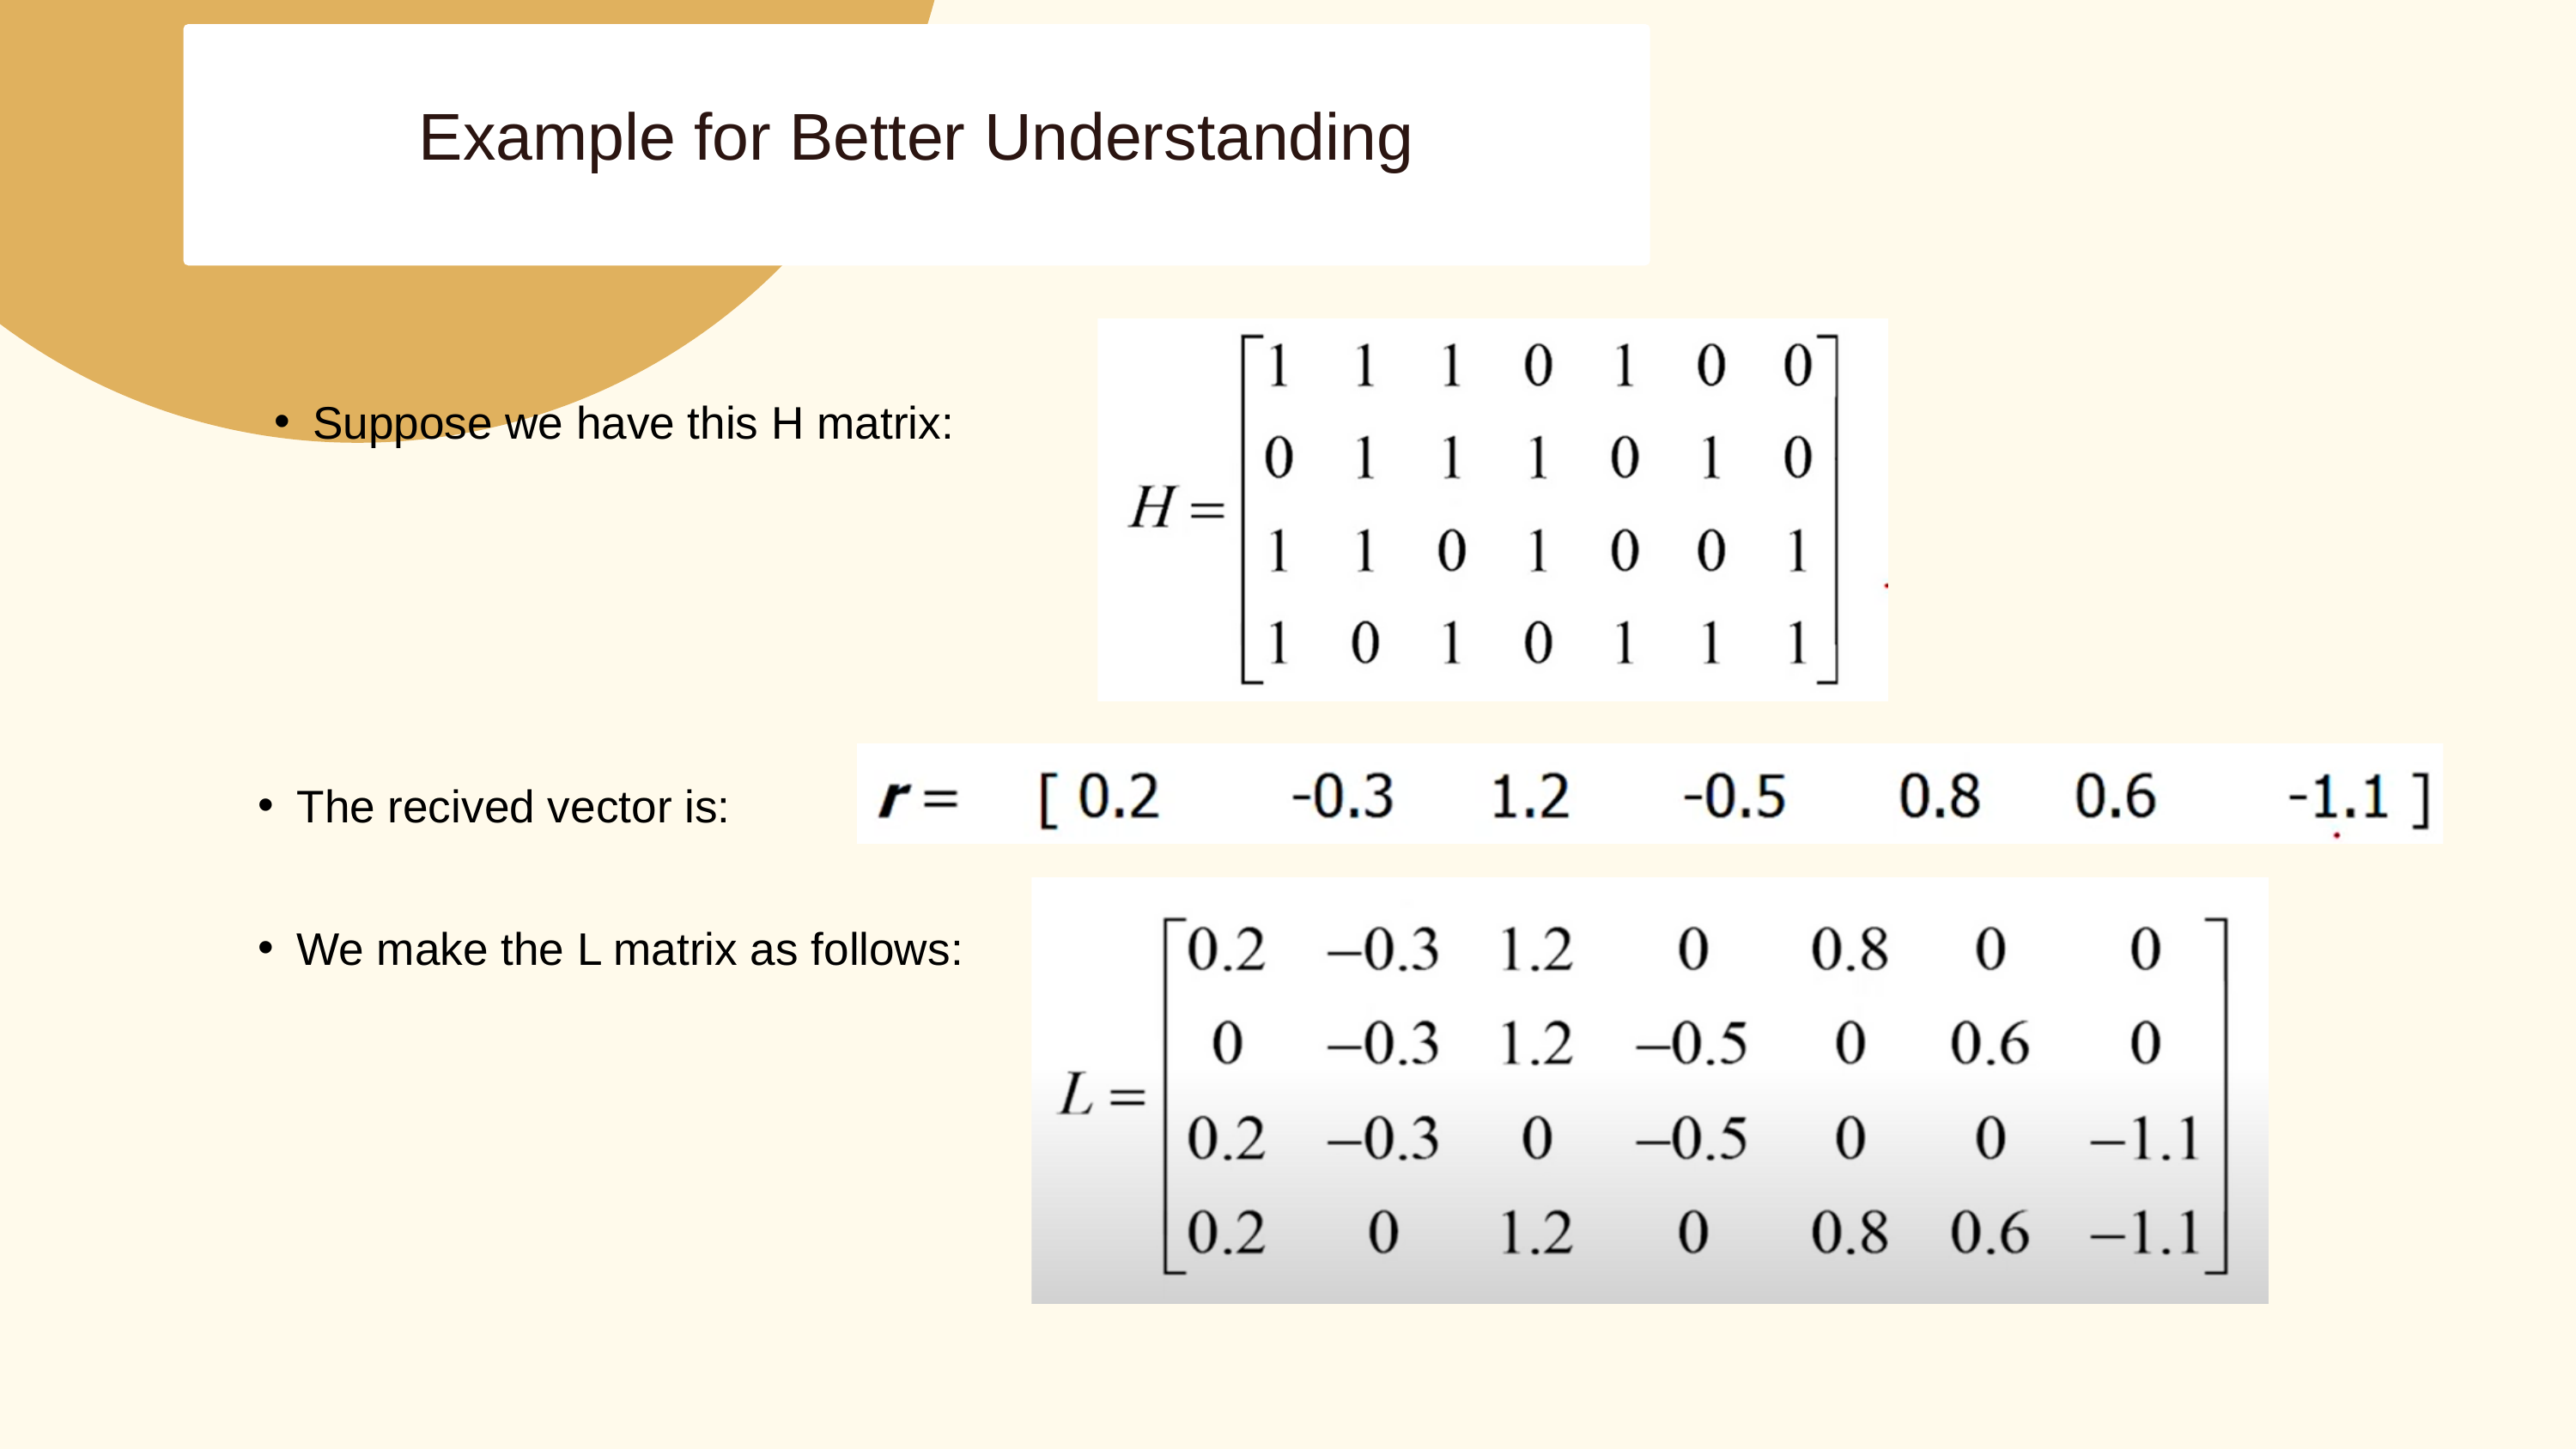

Example for Better Understanding

Suppose we have this H matrix:

The recived vector is:

We make the L matrix as follows: